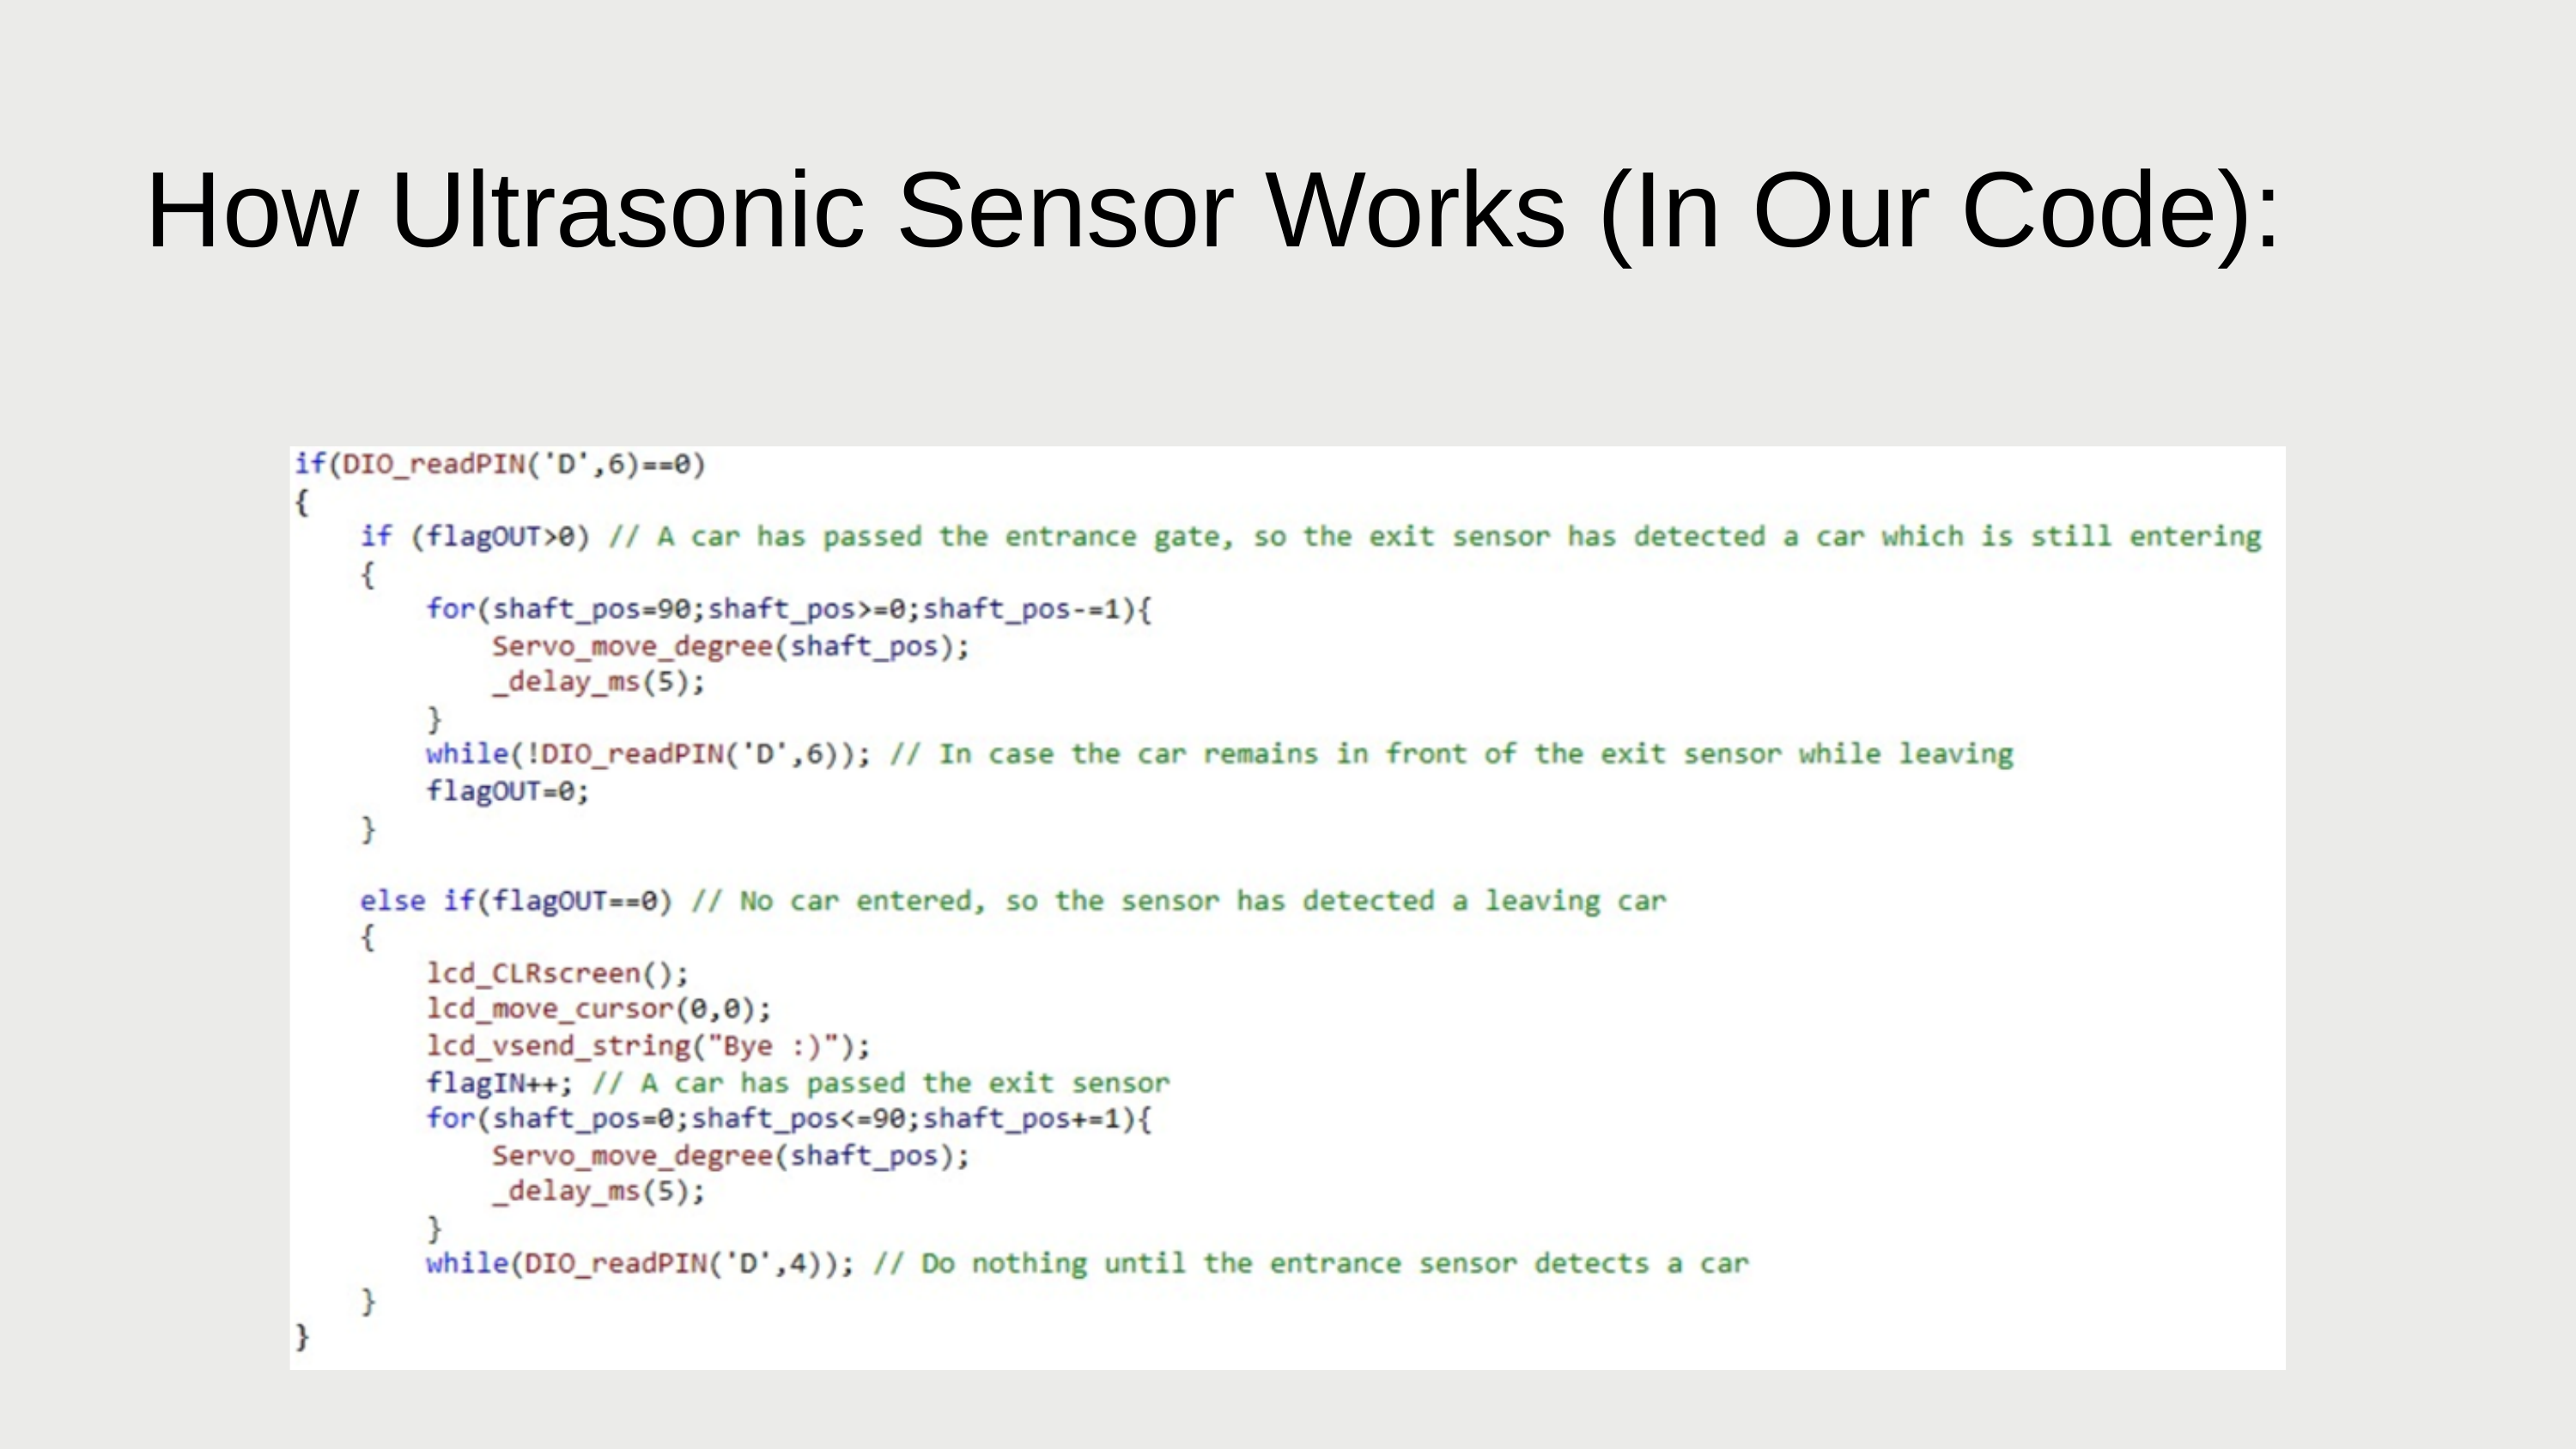

How Ultrasonic Sensor Works (In Our Code):